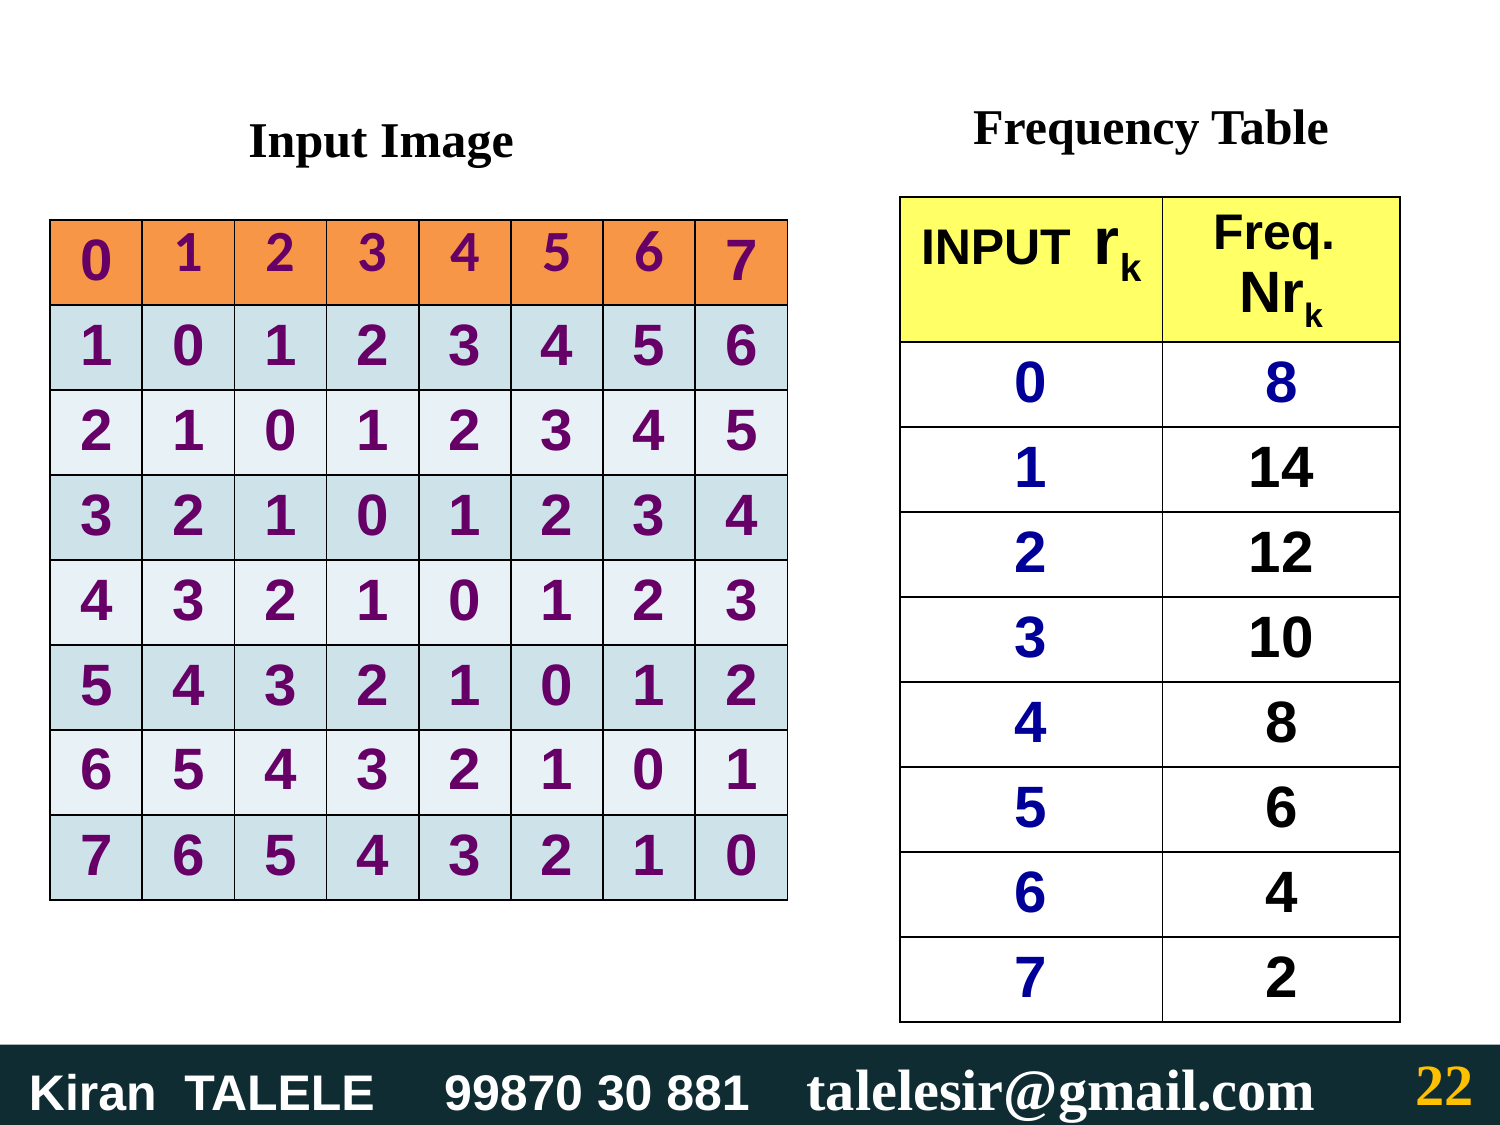

Frequency Table
  Input Image
| INPUT rk | Freq. Nrk |
| --- | --- |
| 0 | 8 |
| 1 | 14 |
| 2 | 12 |
| 3 | 10 |
| 4 | 8 |
| 5 | 6 |
| 6 | 4 |
| 7 | 2 |
| 0 | 1 | 2 | 3 | 4 | 5 | 6 | 7 |
| --- | --- | --- | --- | --- | --- | --- | --- |
| 1 | 0 | 1 | 2 | 3 | 4 | 5 | 6 |
| 2 | 1 | 0 | 1 | 2 | 3 | 4 | 5 |
| 3 | 2 | 1 | 0 | 1 | 2 | 3 | 4 |
| 4 | 3 | 2 | 1 | 0 | 1 | 2 | 3 |
| 5 | 4 | 3 | 2 | 1 | 0 | 1 | 2 |
| 6 | 5 | 4 | 3 | 2 | 1 | 0 | 1 |
| 7 | 6 | 5 | 4 | 3 | 2 | 1 | 0 |
22
 Kiran  TALELE     99870 30 881    talelesir@gmail.com